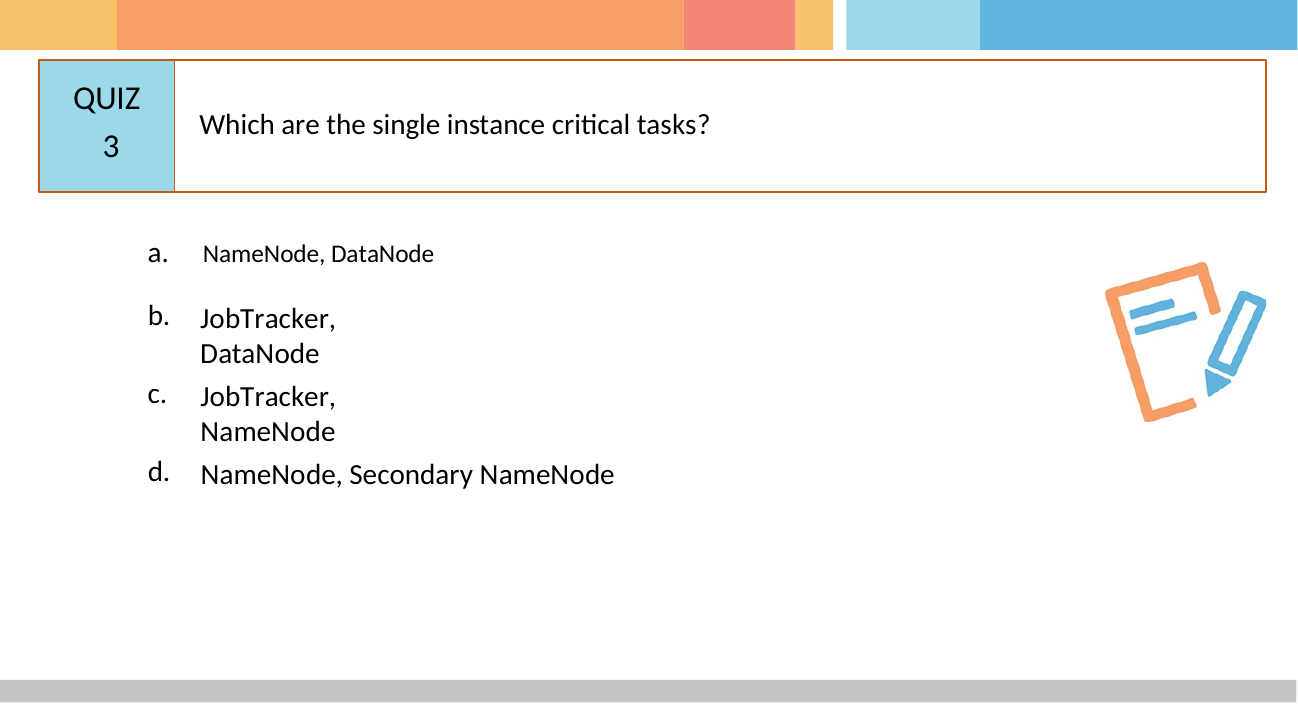

# QUIZ 3
Which are the single instance critical tasks?
a.	NameNode, DataNode

b.
JobTracker, DataNode
c.
JobTracker, NameNode
d.
NameNode, Secondary NameNode